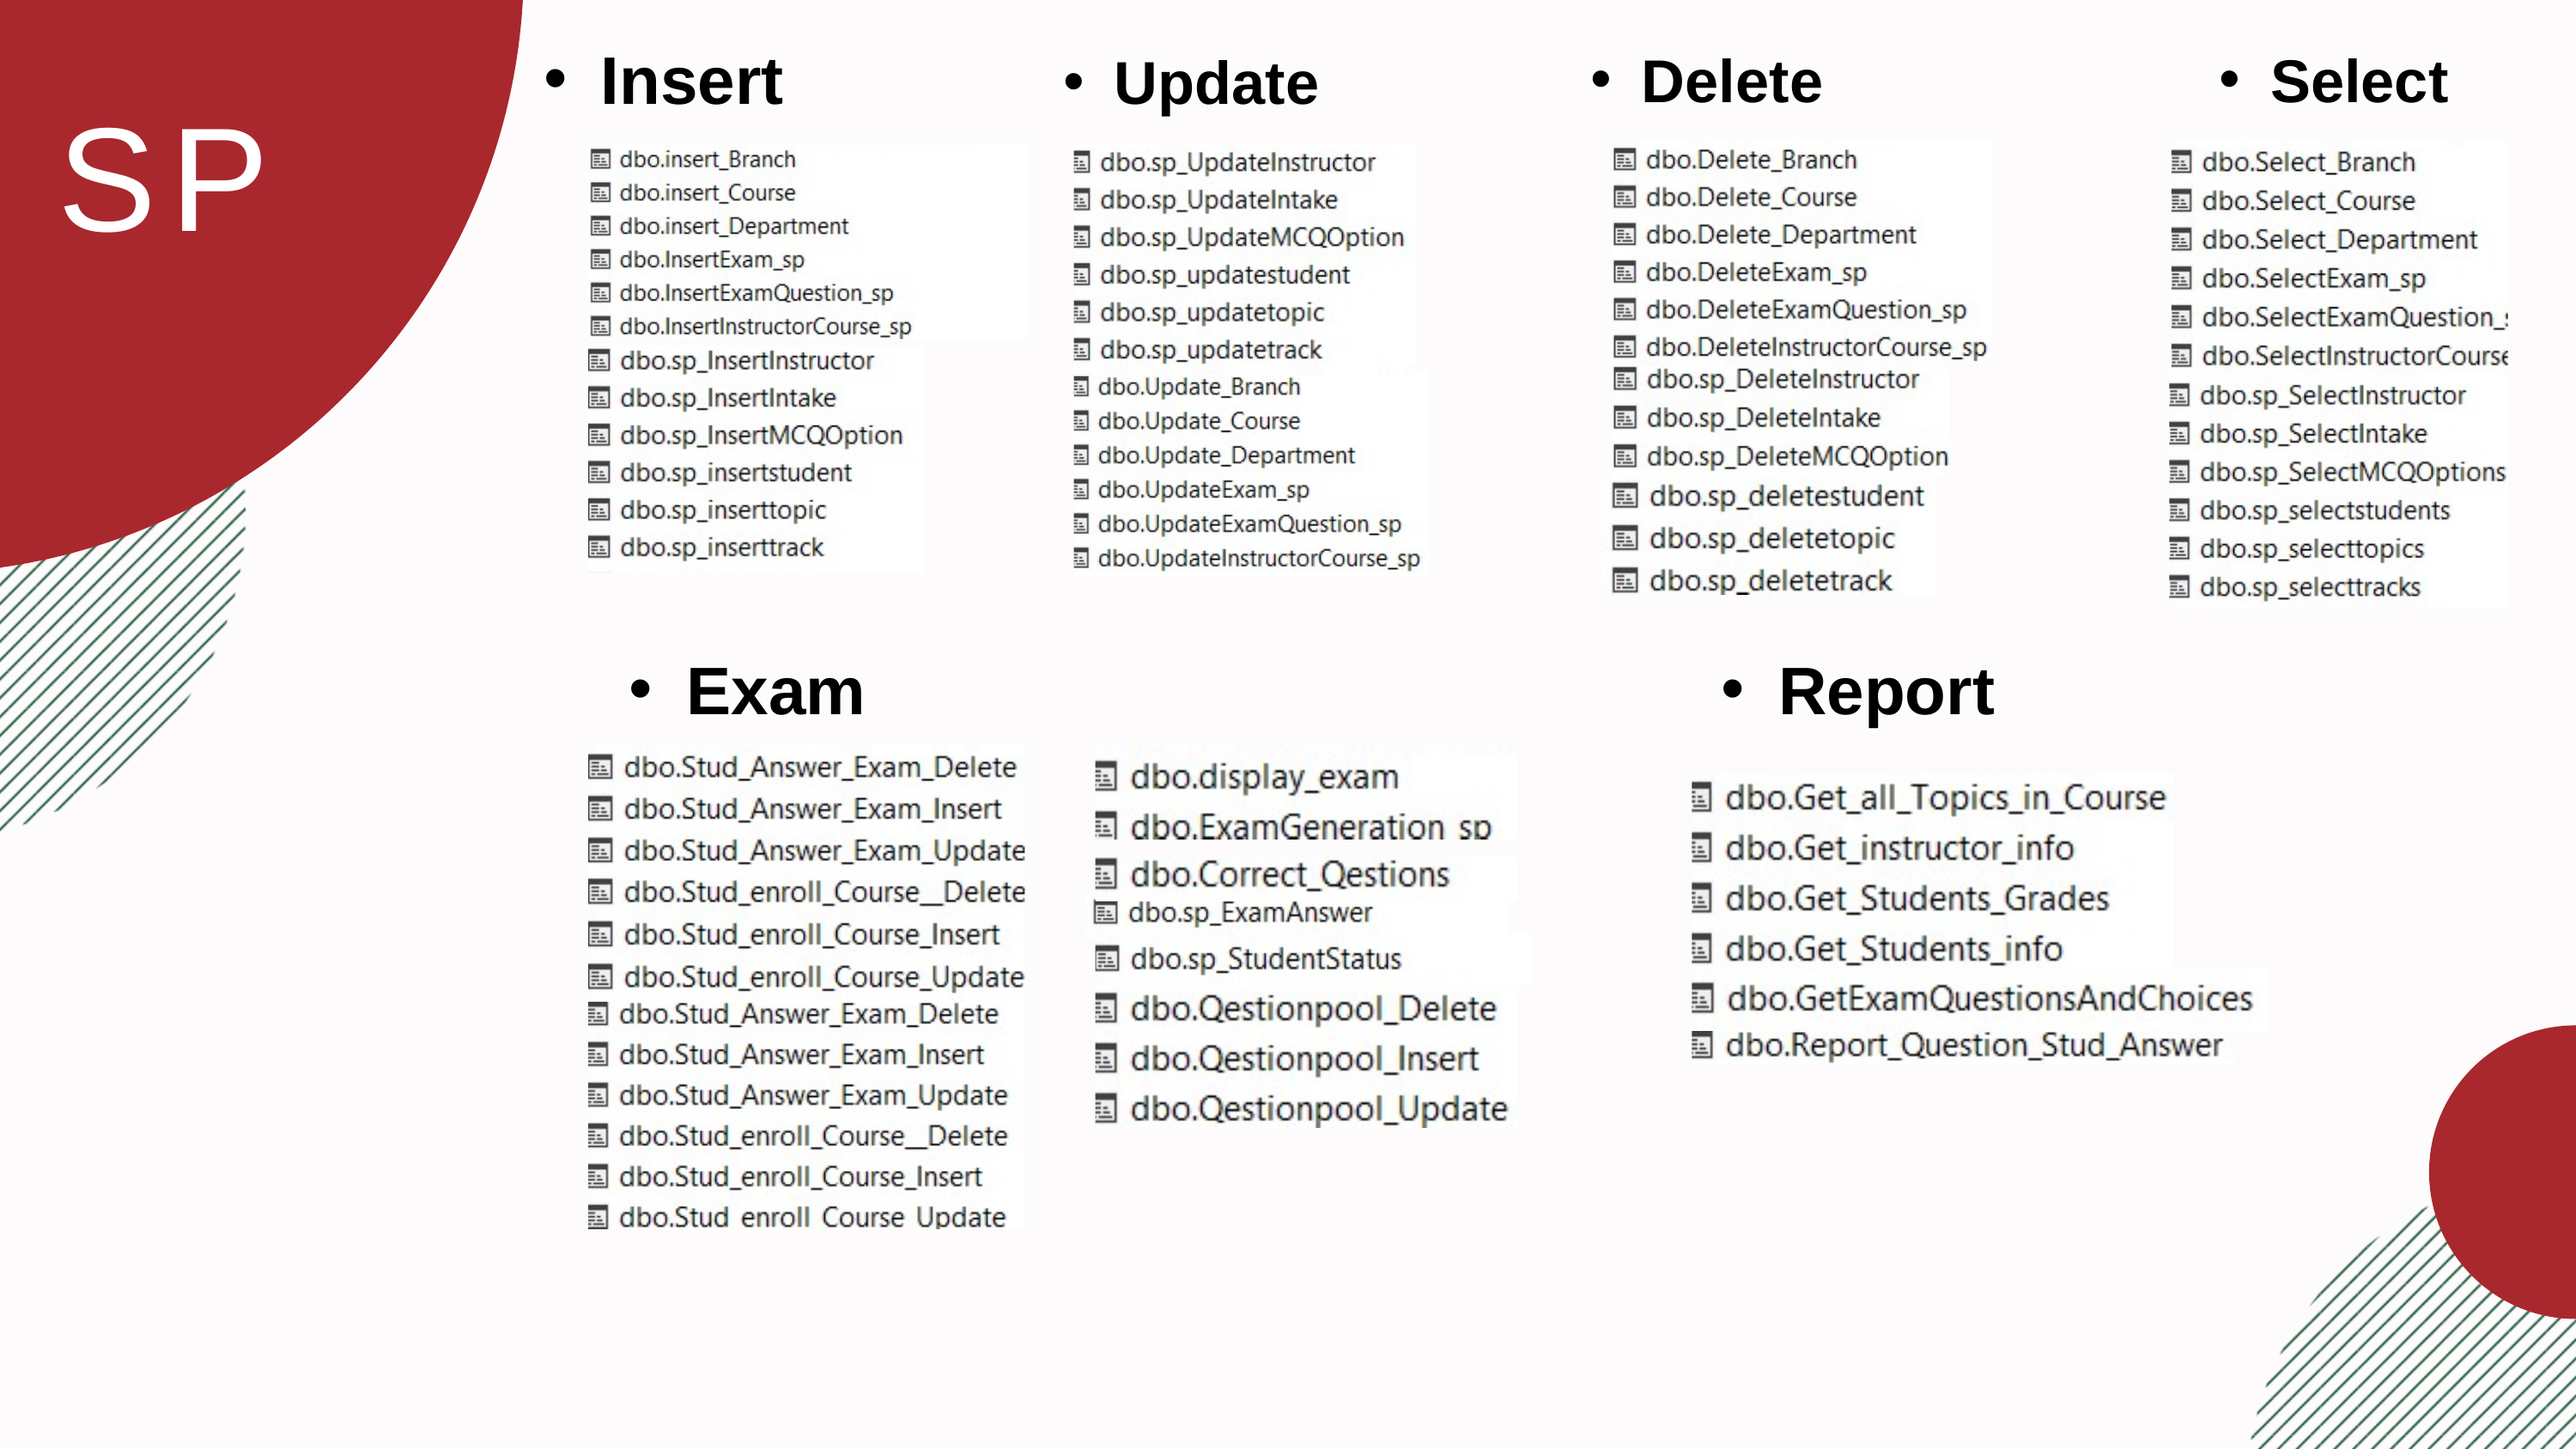

Insert
Delete
Select
Update
SP

Exam
Report